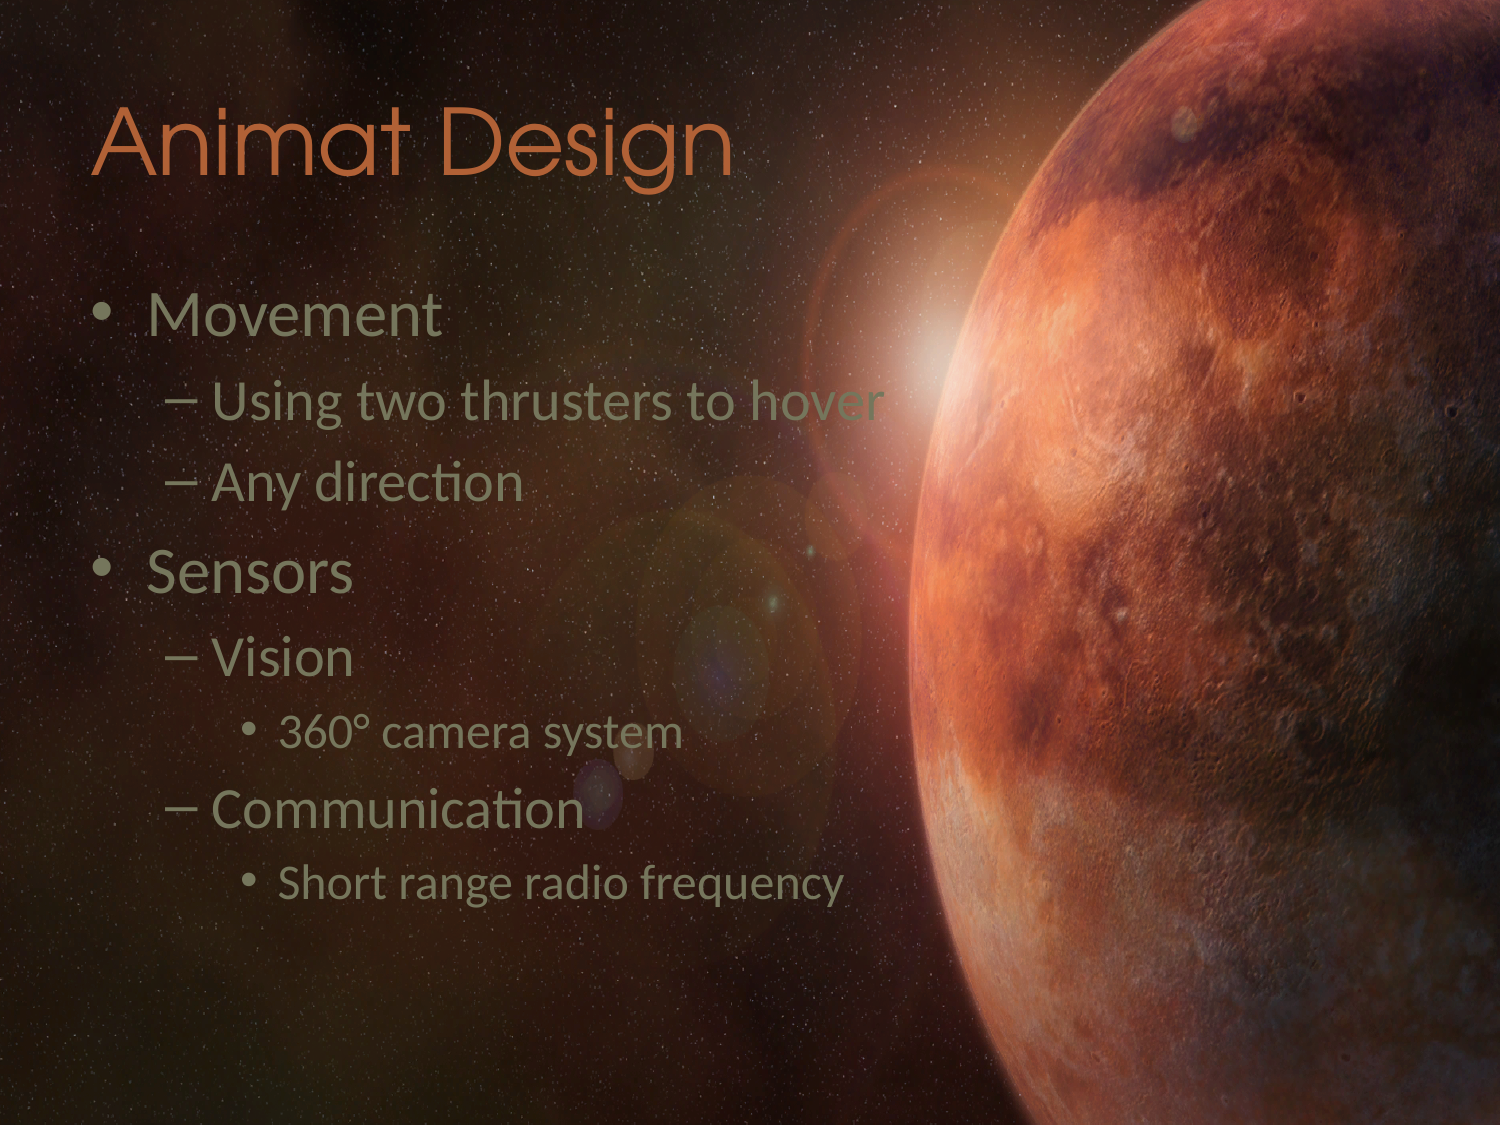

# Animat Design
Movement
Using two thrusters to hover
Any direction
Sensors
Vision
360° camera system
Communication
Short range radio frequency